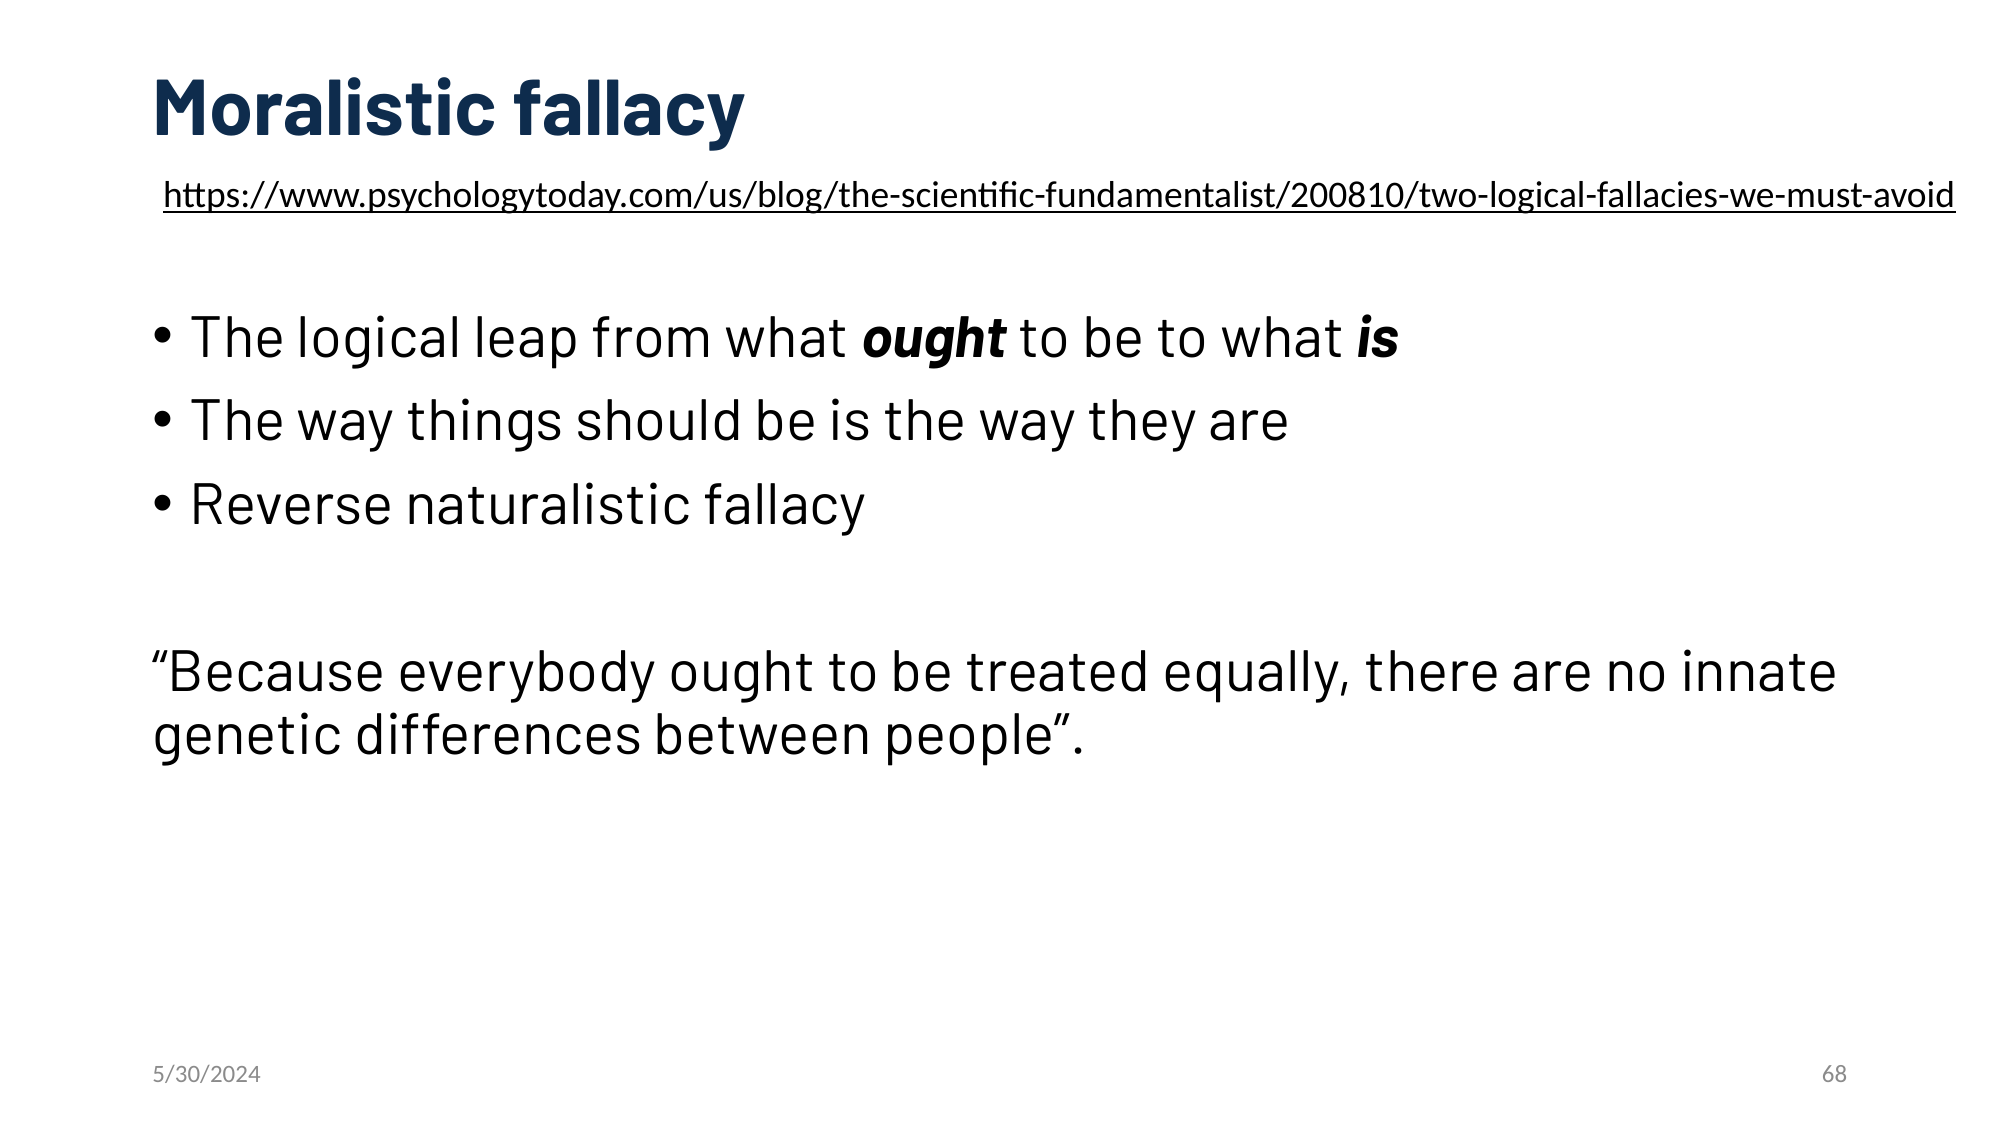

# Moralistic fallacy
https://www.psychologytoday.com/us/blog/the-scientific-fundamentalist/200810/two-logical-fallacies-we-must-avoid
The logical leap from what ought to be to what is
The way things should be is the way they are
Reverse naturalistic fallacy

“Because everybody ought to be treated equally, there are no innate genetic differences between people”.

5/30/2024
68